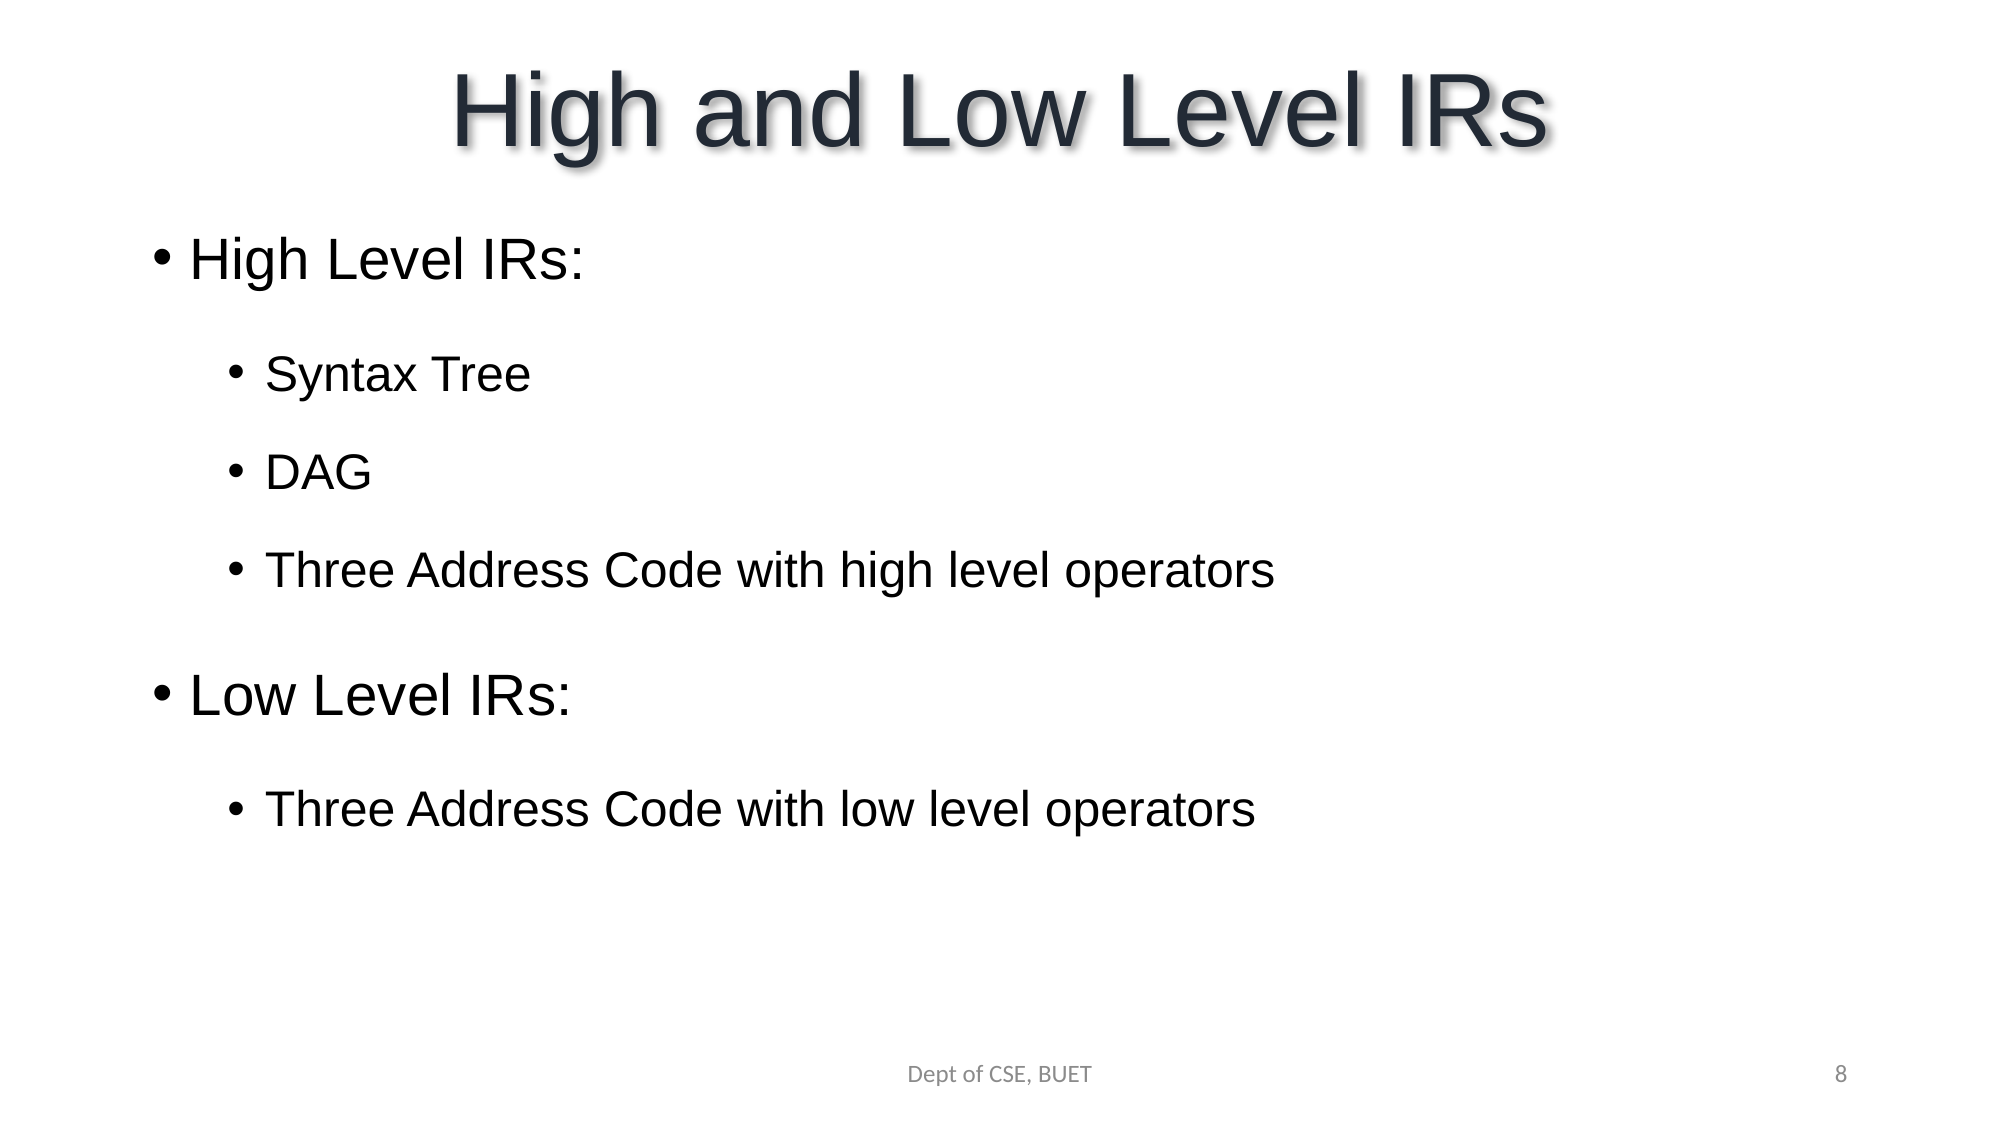

# High and Low Level IRs
High Level IRs:

Syntax Tree

DAG

Three Address Code with high level operators

Low Level IRs:

Three Address Code with low level operators
Dept of CSE, BUET
8